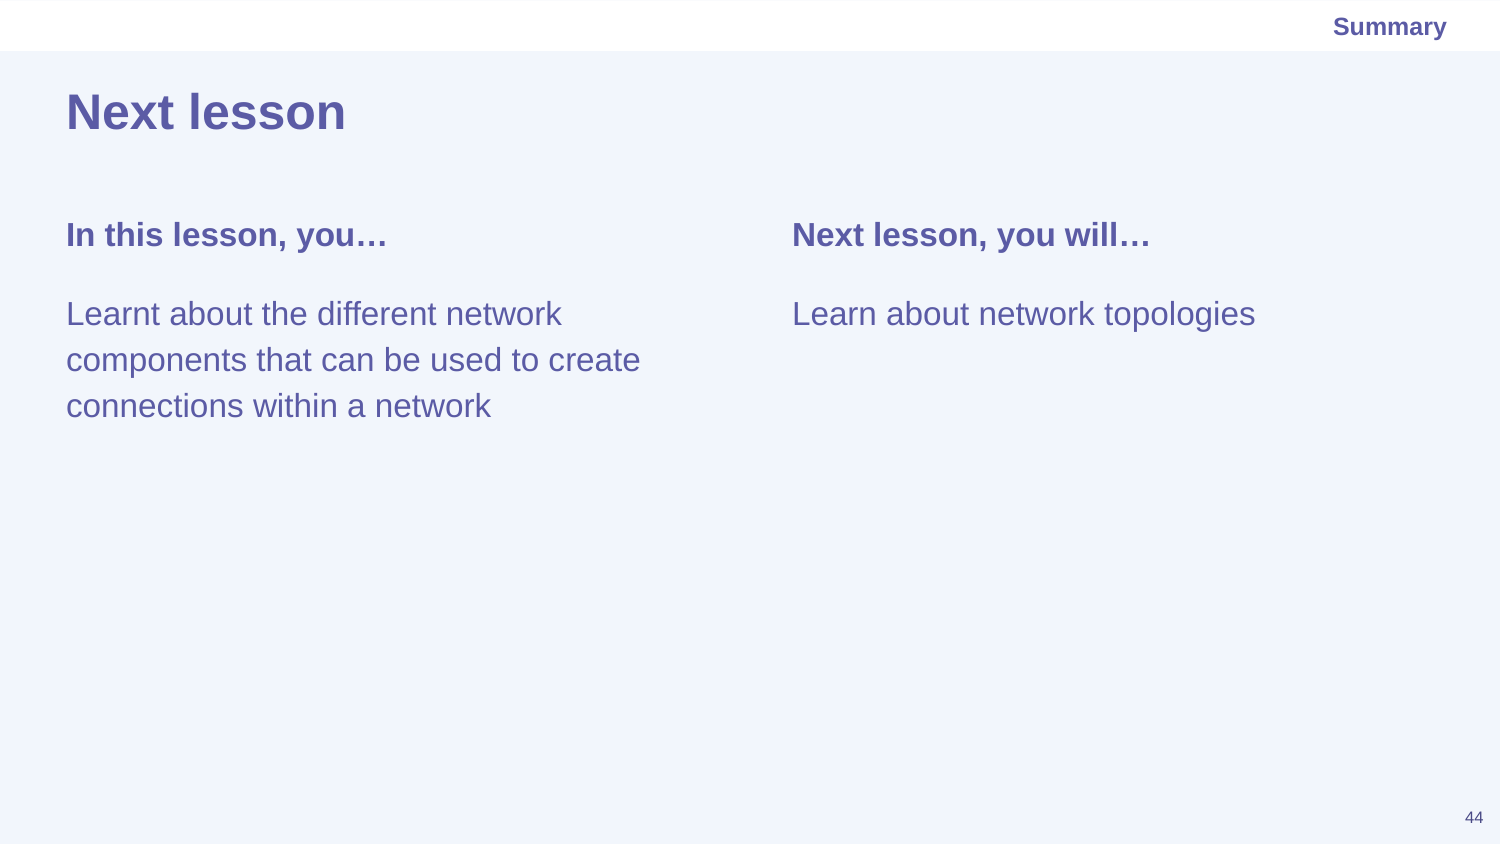

Summary
# Next lesson
Next lesson, you will…
Learn about network topologies
In this lesson, you…
Learnt about the different network components that can be used to create connections within a network

44